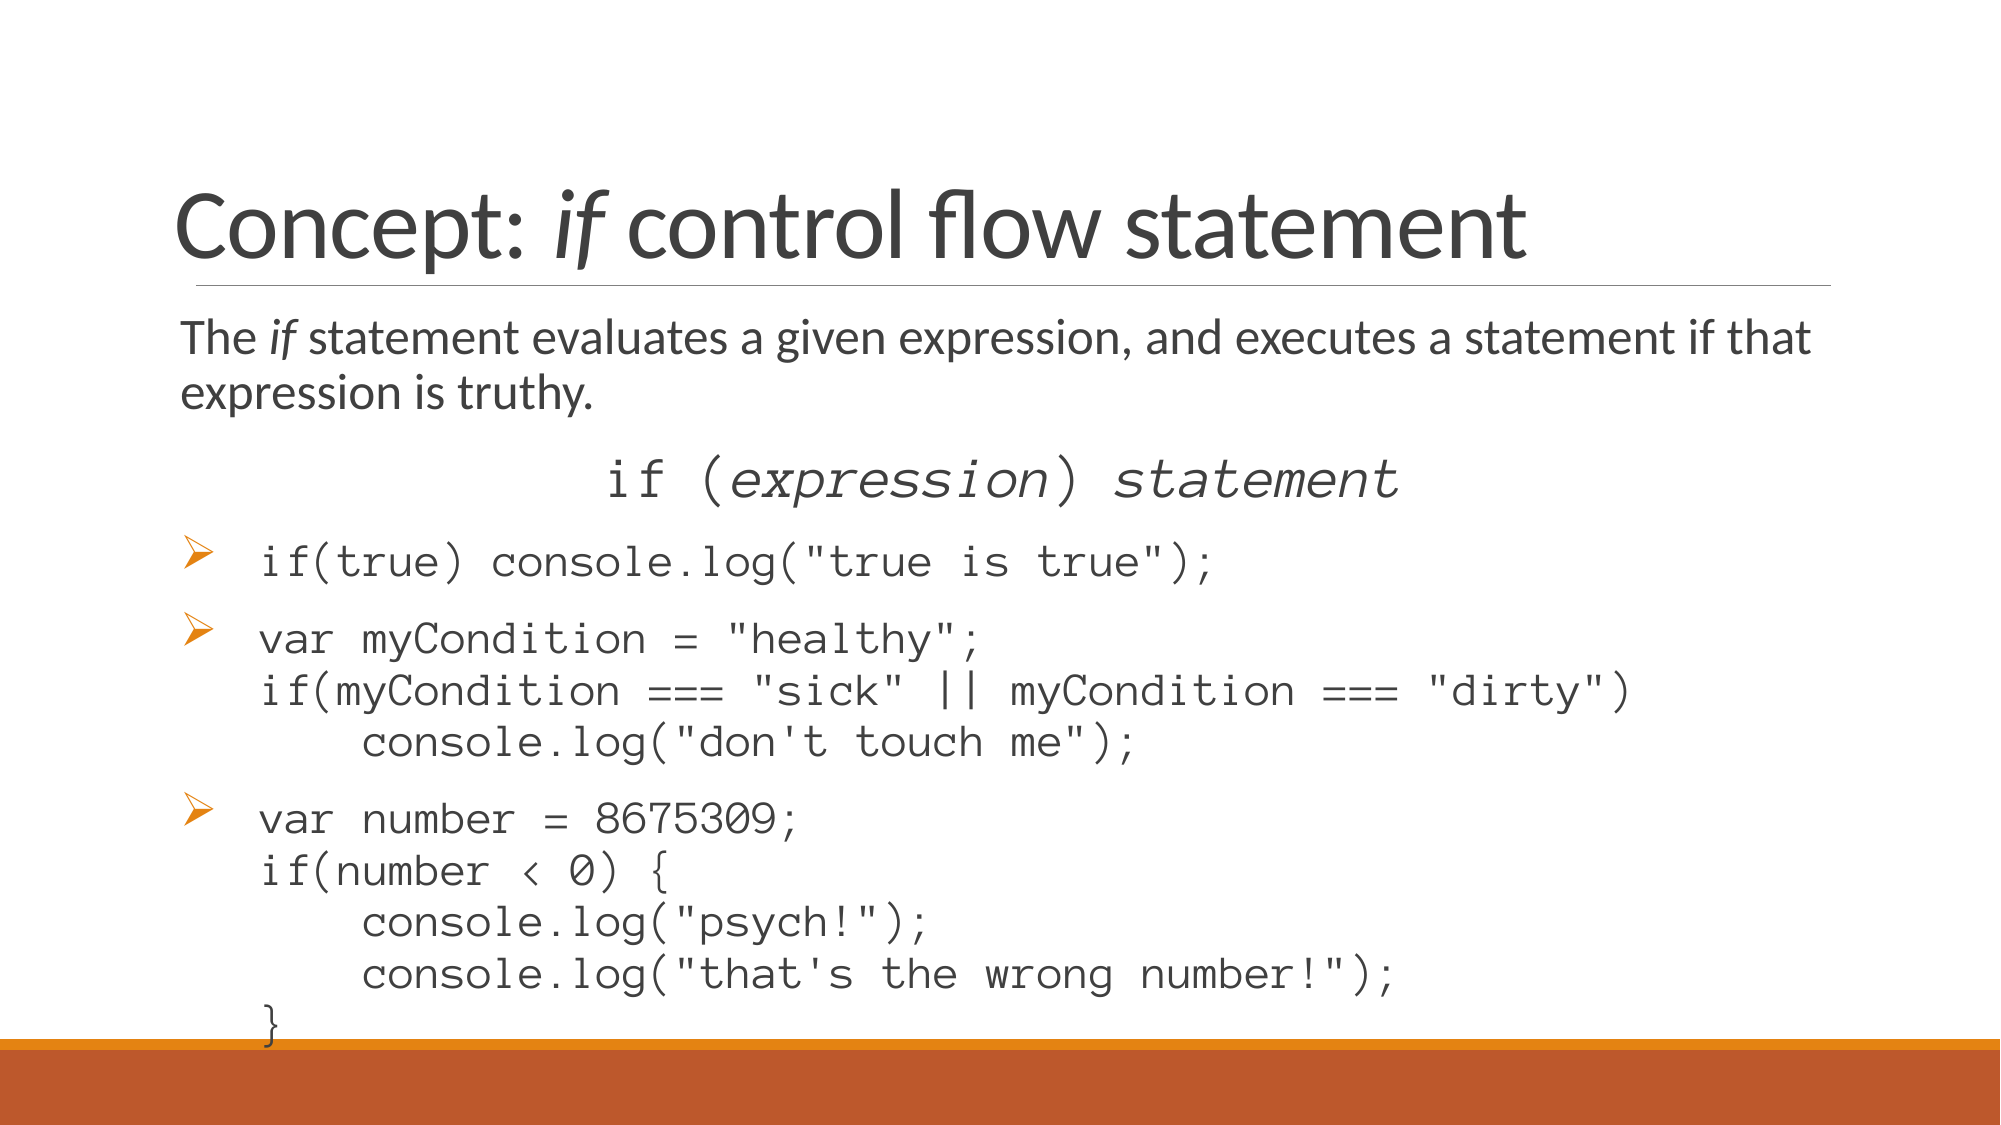

# Concept: if control flow statement
The if statement evaluates a given expression, and executes a statement if that expression is truthy.
if (expression) statement
if(true) console.log("true is true");
var myCondition = "healthy";
if(myCondition === "sick" || myCondition === "dirty")
    console.log("don't touch me");
var number = 8675309;
if(number < 0) {
    console.log("psych!");
    console.log("that's the wrong number!");
}